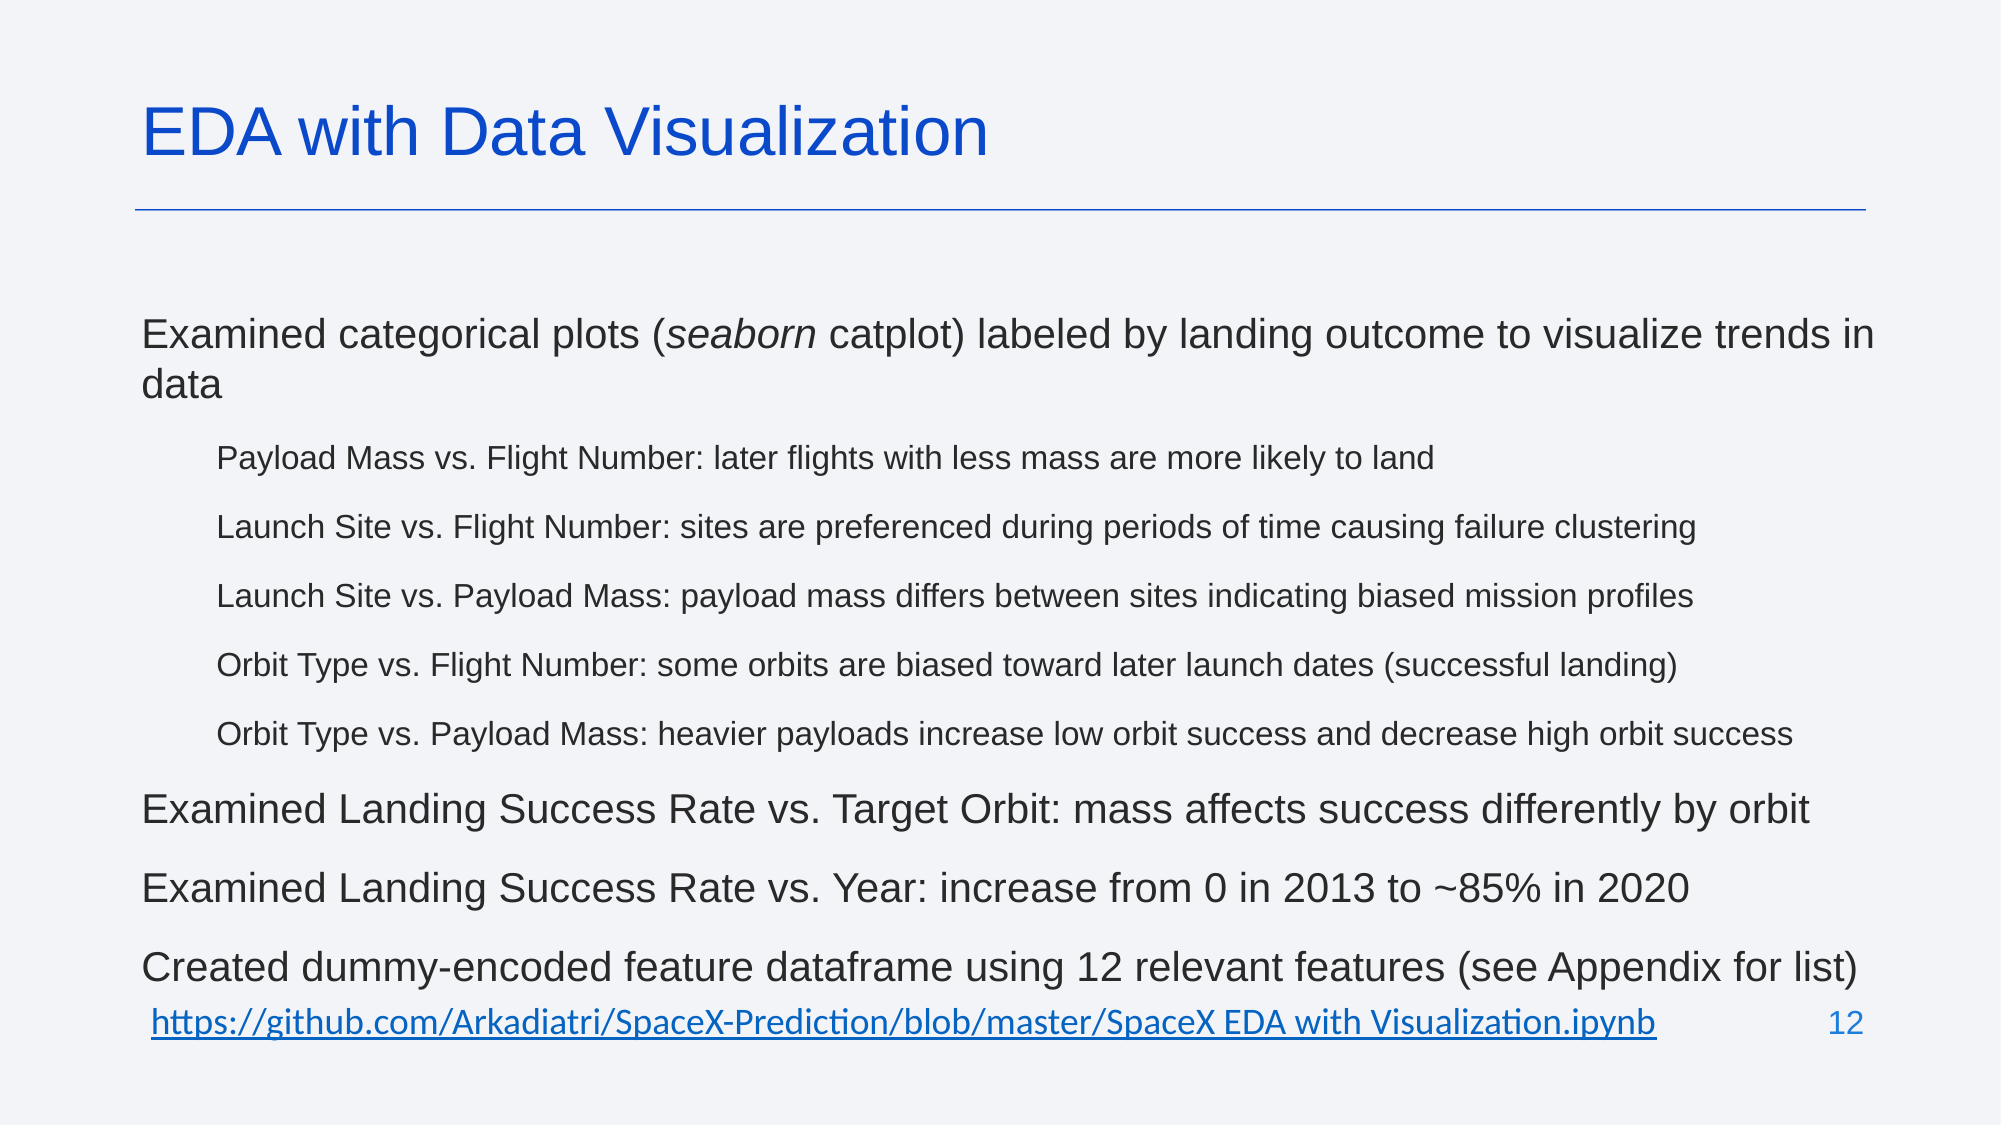

EDA with Data Visualization
Examined categorical plots (seaborn catplot) labeled by landing outcome to visualize trends in data
Payload Mass vs. Flight Number: later flights with less mass are more likely to land
Launch Site vs. Flight Number: sites are preferenced during periods of time causing failure clustering
Launch Site vs. Payload Mass: payload mass differs between sites indicating biased mission profiles
Orbit Type vs. Flight Number: some orbits are biased toward later launch dates (successful landing)
Orbit Type vs. Payload Mass: heavier payloads increase low orbit success and decrease high orbit success
Examined Landing Success Rate vs. Target Orbit: mass affects success differently by orbit
Examined Landing Success Rate vs. Year: increase from 0 in 2013 to ~85% in 2020
Created dummy-encoded feature dataframe using 12 relevant features (see Appendix for list)

12
https://github.com/Arkadiatri/SpaceX-Prediction/blob/master/SpaceX EDA with Visualization.ipynb